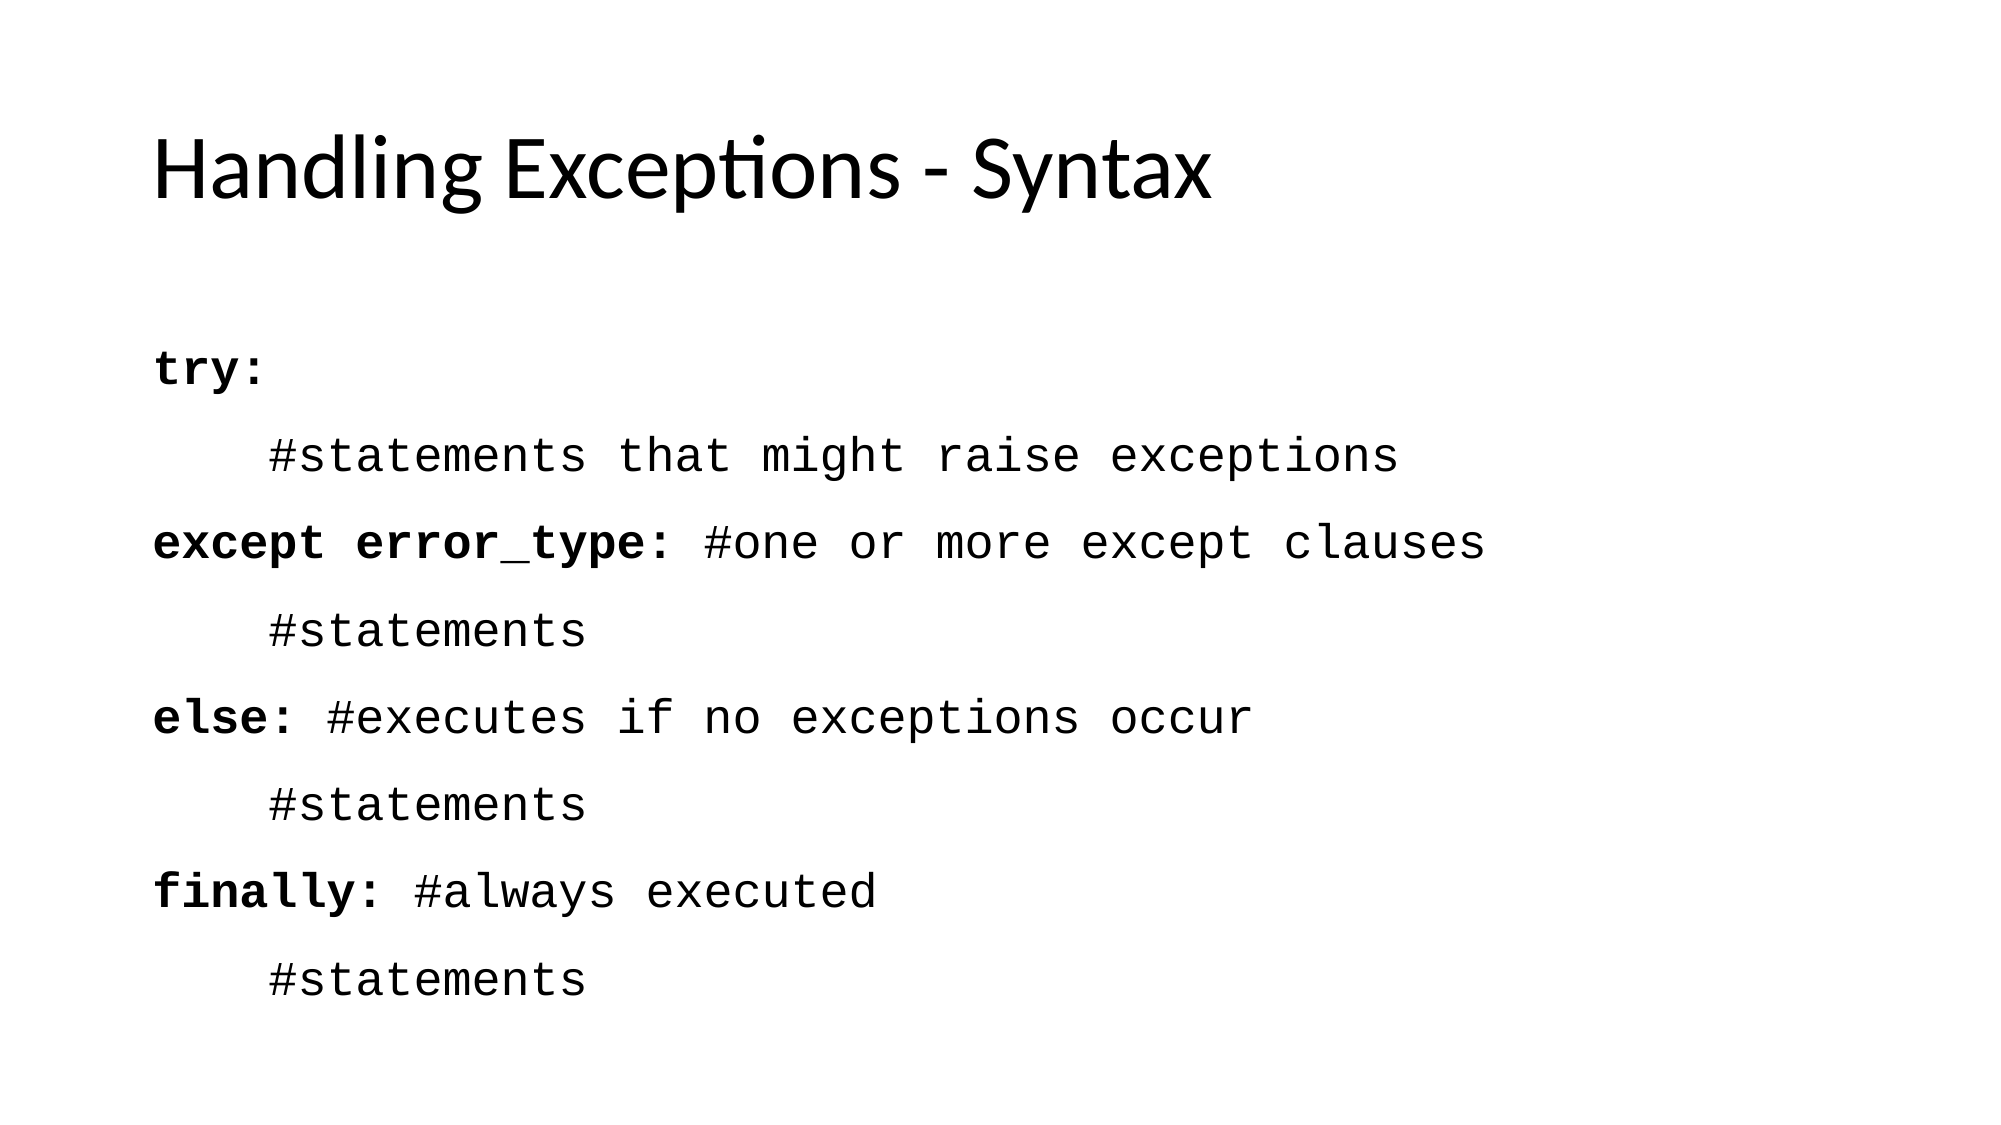

# Handling Exceptions - Syntax
try:
    #statements that might raise exceptions
except error_type: #one or more except clauses
    #statements
else: #executes if no exceptions occur
    #statements
finally: #always executed
    #statements